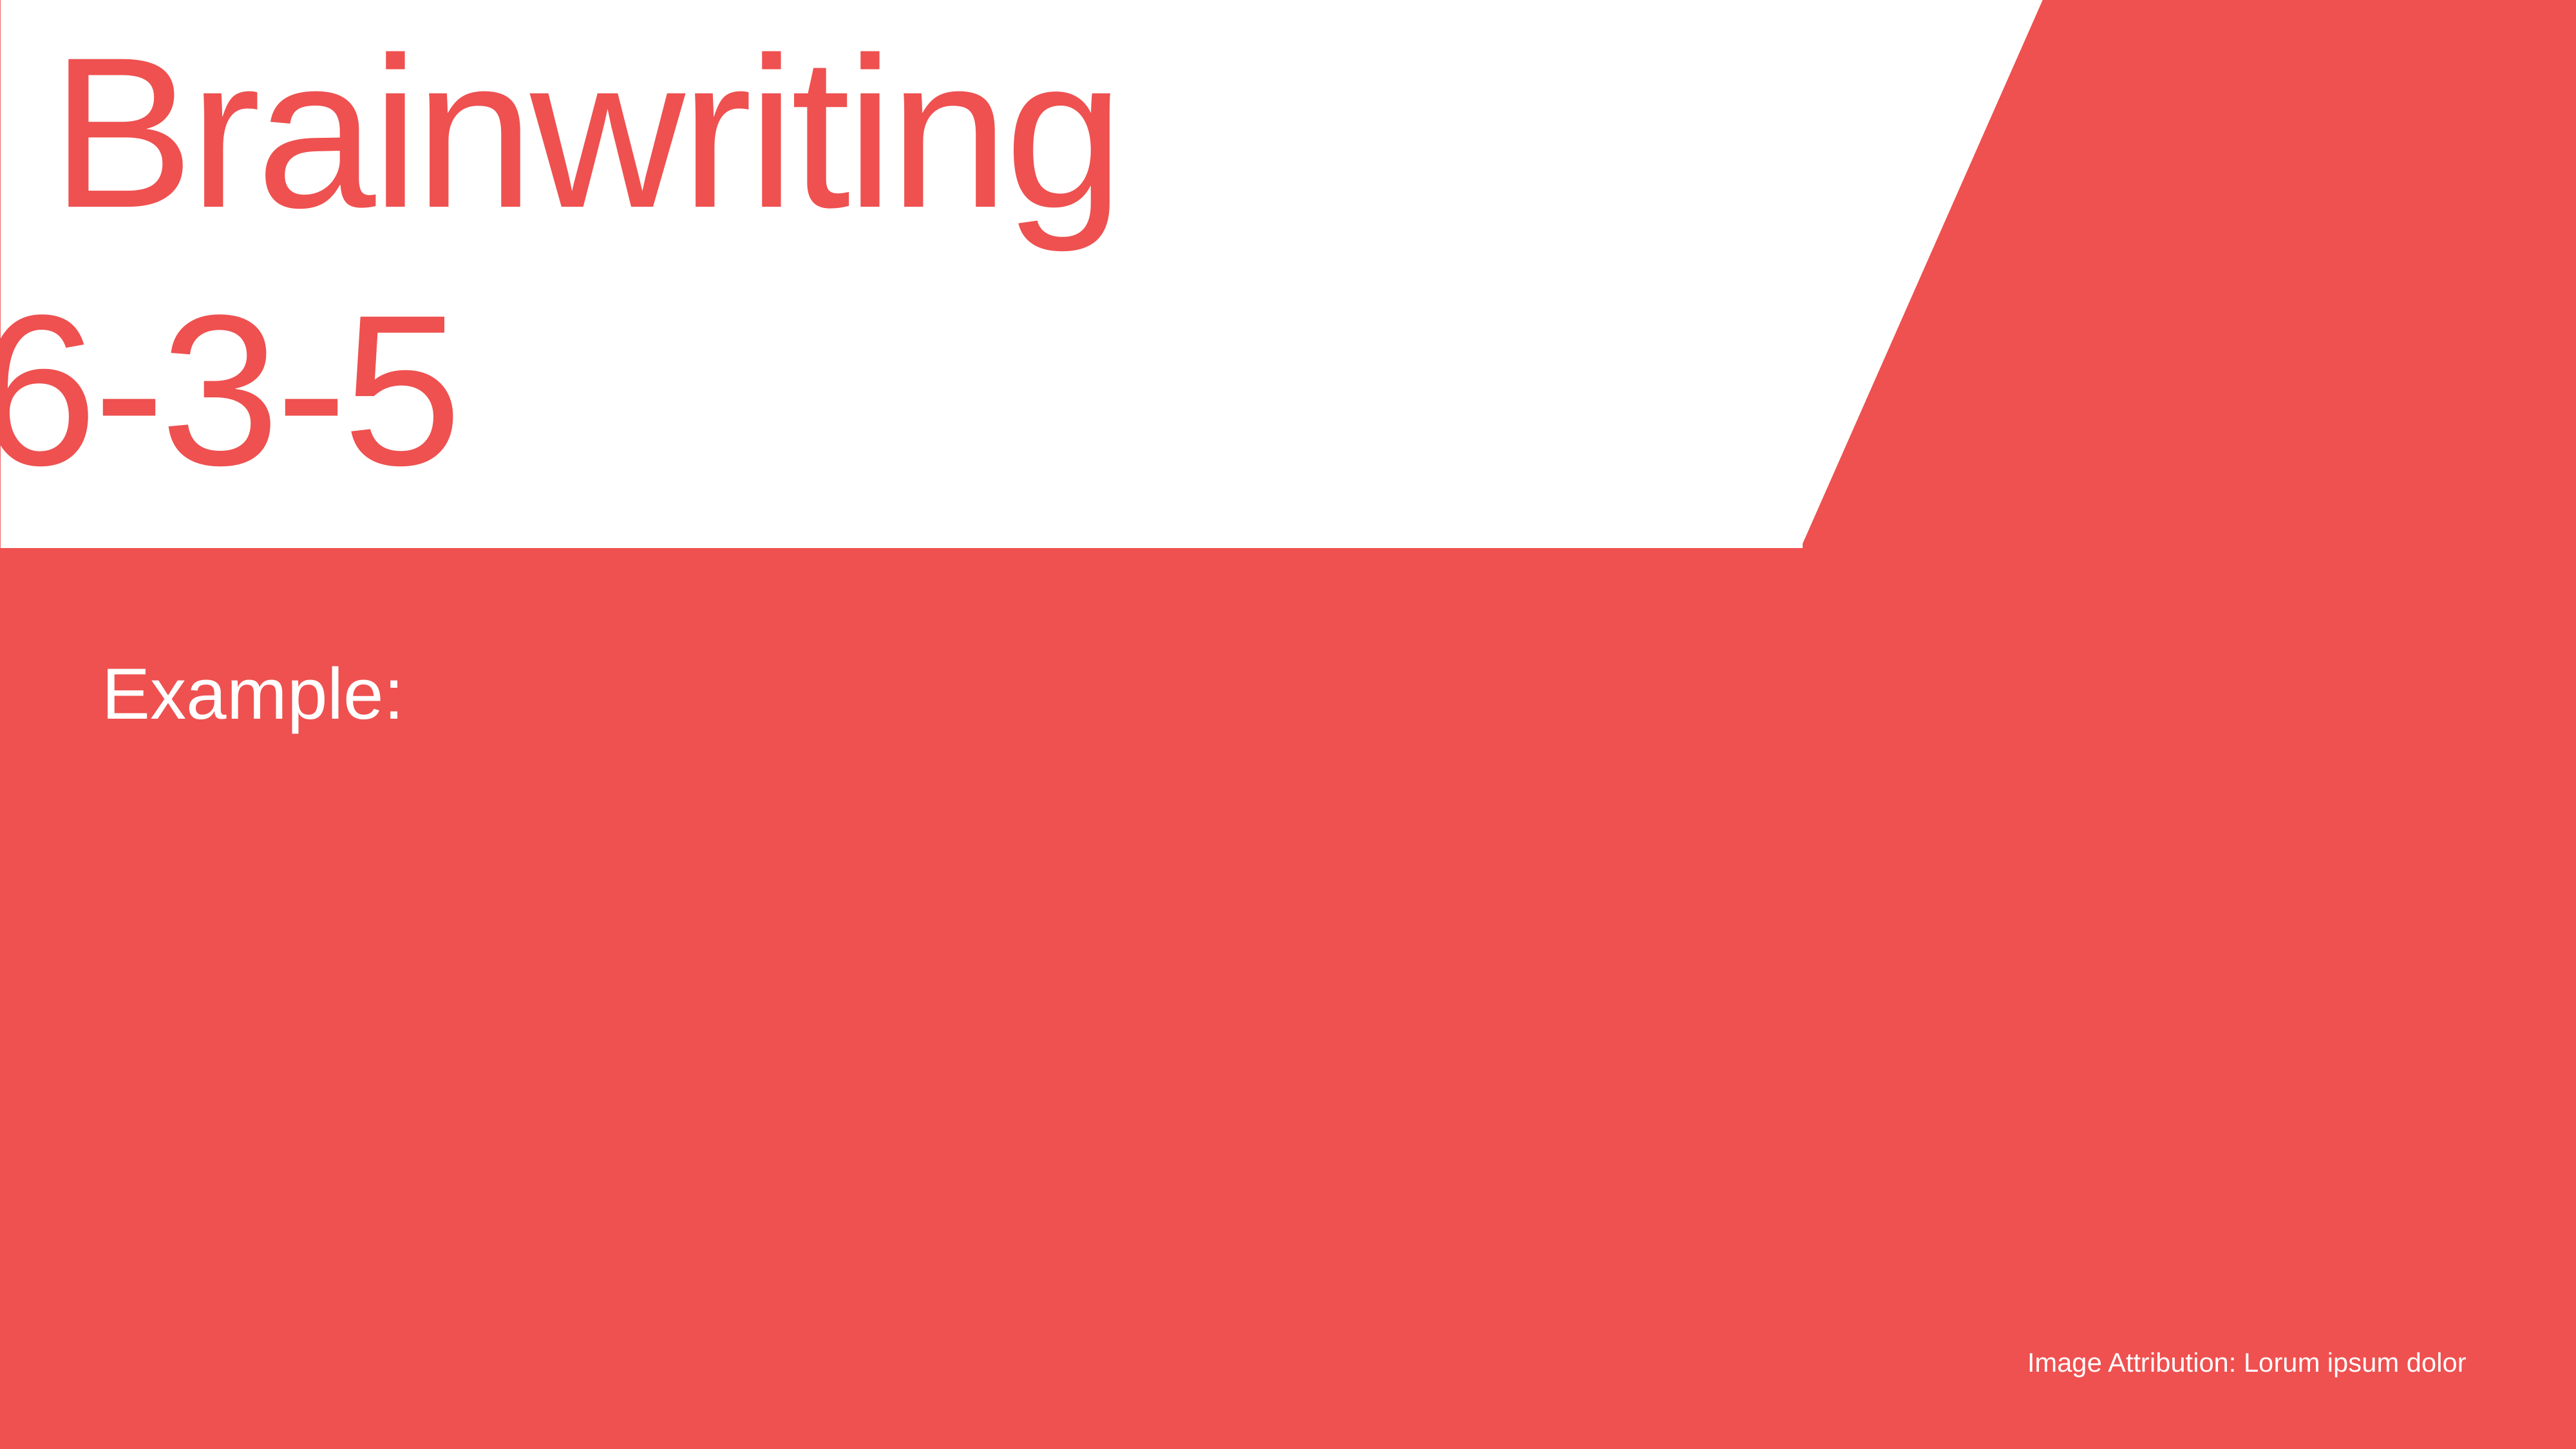

Brainwriting 			6-3-5

Example:
Image Attribution: Lorum ipsum dolor